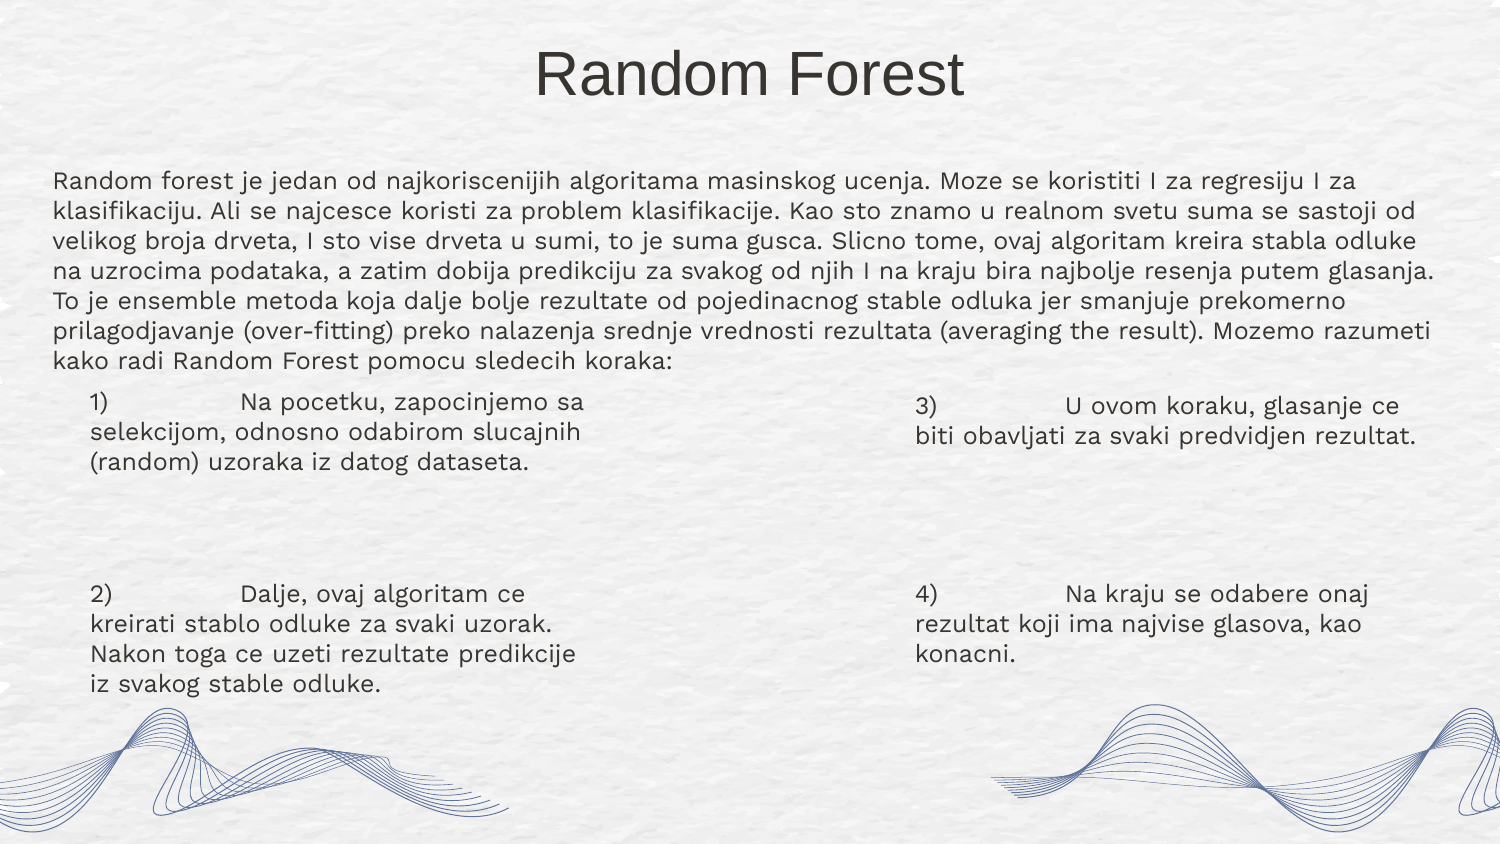

Random Forest
Random forest je jedan od najkoriscenijih algoritama masinskog ucenja. Moze se koristiti I za regresiju I za klasifikaciju. Ali se najcesce koristi za problem klasifikacije. Kao sto znamo u realnom svetu suma se sastoji od velikog broja drveta, I sto vise drveta u sumi, to je suma gusca. Slicno tome, ovaj algoritam kreira stabla odluke na uzrocima podataka, a zatim dobija predikciju za svakog od njih I na kraju bira najbolje resenja putem glasanja. To je ensemble metoda koja dalje bolje rezultate od pojedinacnog stable odluka jer smanjuje prekomerno prilagodjavanje (over-fitting) preko nalazenja srednje vrednosti rezultata (averaging the result). Mozemo razumeti kako radi Random Forest pomocu sledecih koraka:
1)	Na pocetku, zapocinjemo sa selekcijom, odnosno odabirom slucajnih (random) uzoraka iz datog dataseta.
3)	U ovom koraku, glasanje ce biti obavljati za svaki predvidjen rezultat.
2)	Dalje, ovaj algoritam ce kreirati stablo odluke za svaki uzorak. Nakon toga ce uzeti rezultate predikcije iz svakog stable odluke.
4)	Na kraju se odabere onaj rezultat koji ima najvise glasova, kao konacni.